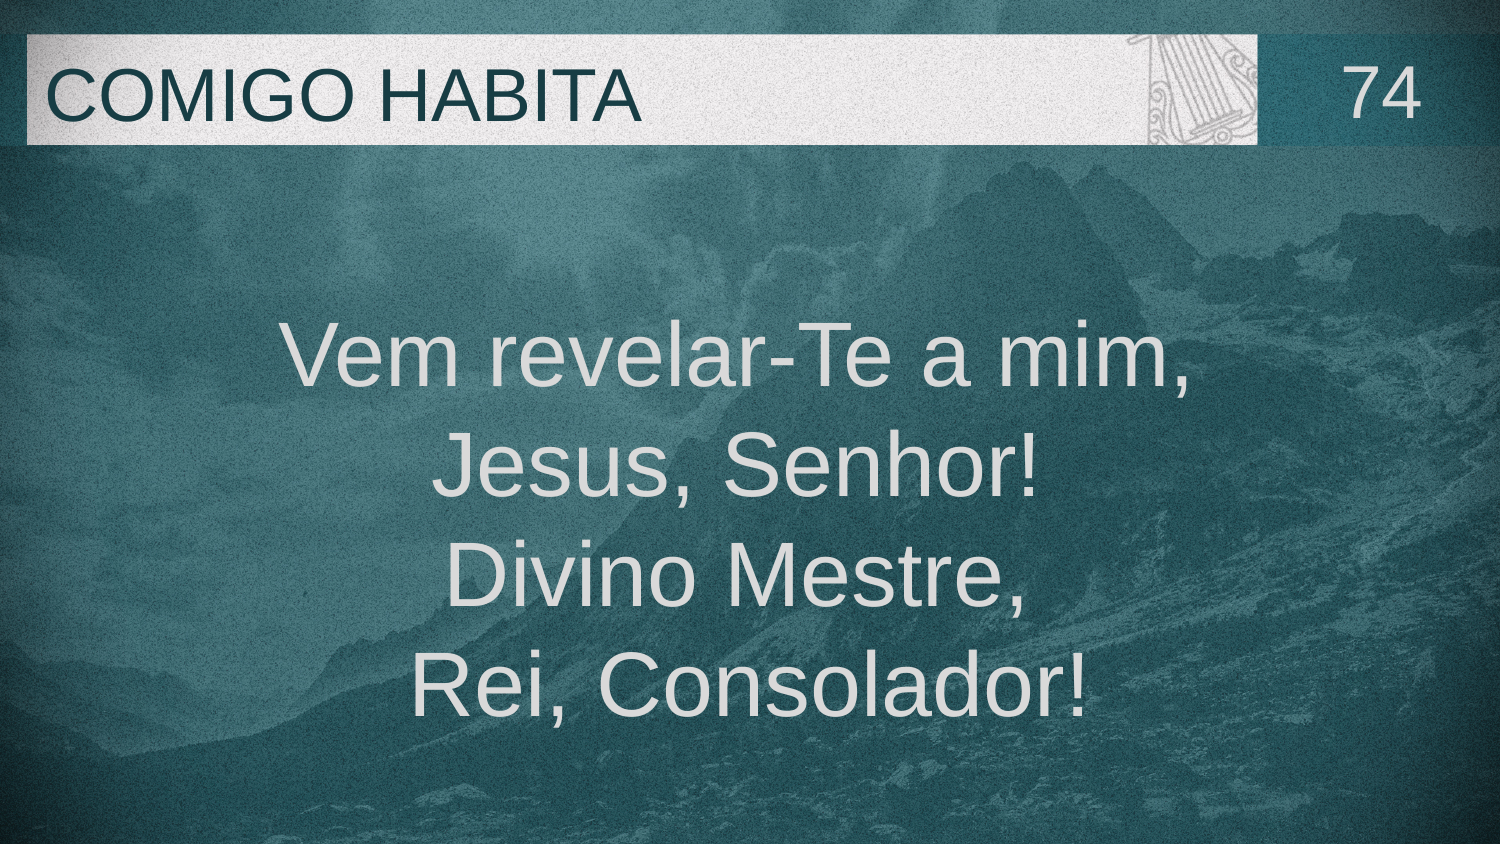

# COMIGO HABITA
74
Vem revelar-Te a mim,
Jesus, Senhor!
Divino Mestre,
Rei, Consolador!